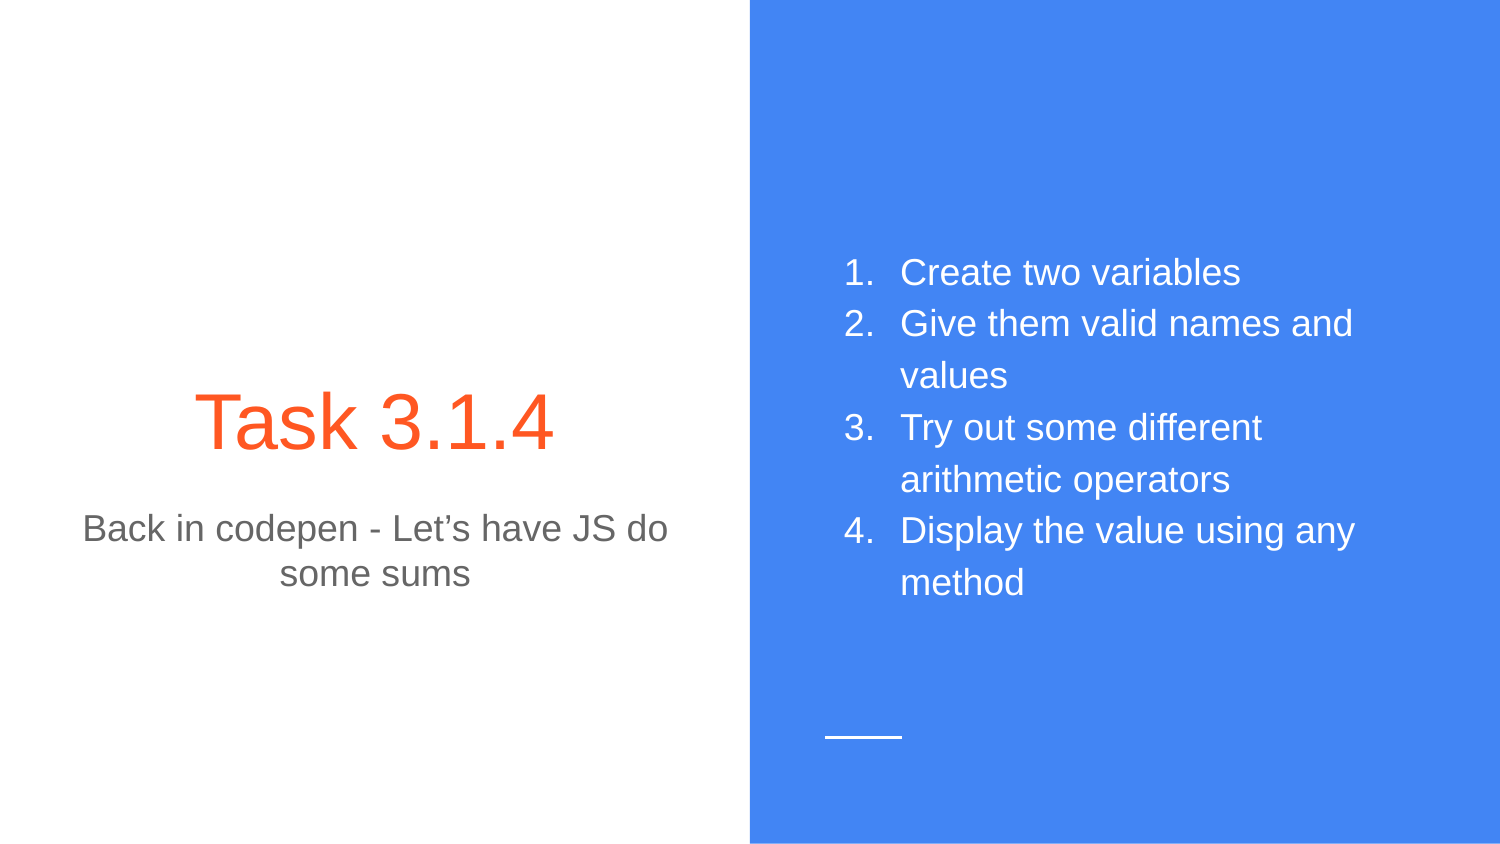

Create two variables
Give them valid names and values
Try out some different arithmetic operators
Display the value using any method
# Task 3.1.4
Back in codepen - Let’s have JS do some sums